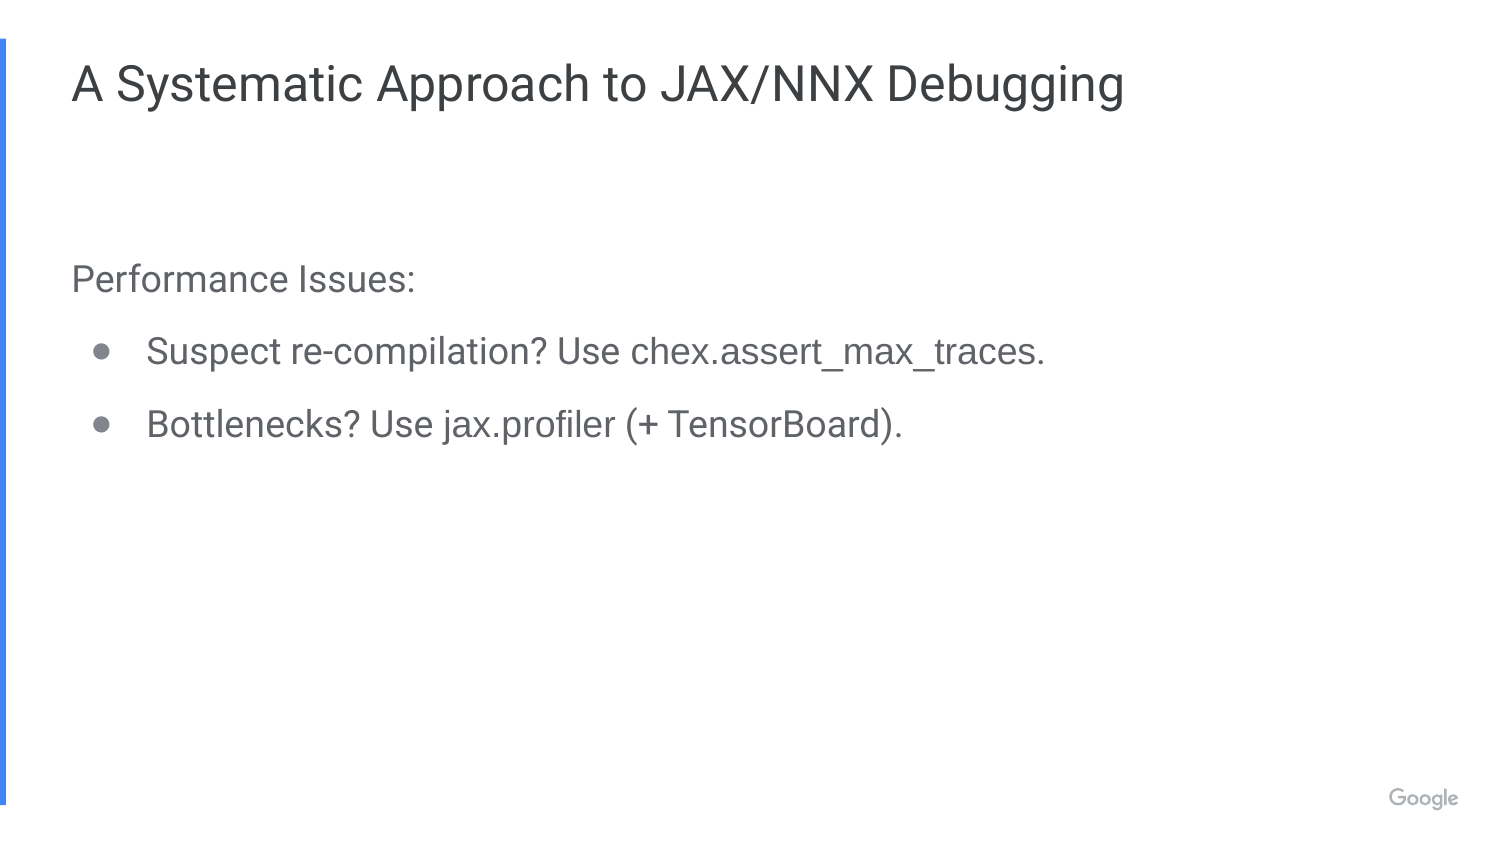

# A Systematic Approach to JAX/NNX Debugging
Performance Issues:
Suspect re-compilation? Use chex.assert_max_traces.
Bottlenecks? Use jax.profiler (+ TensorBoard).